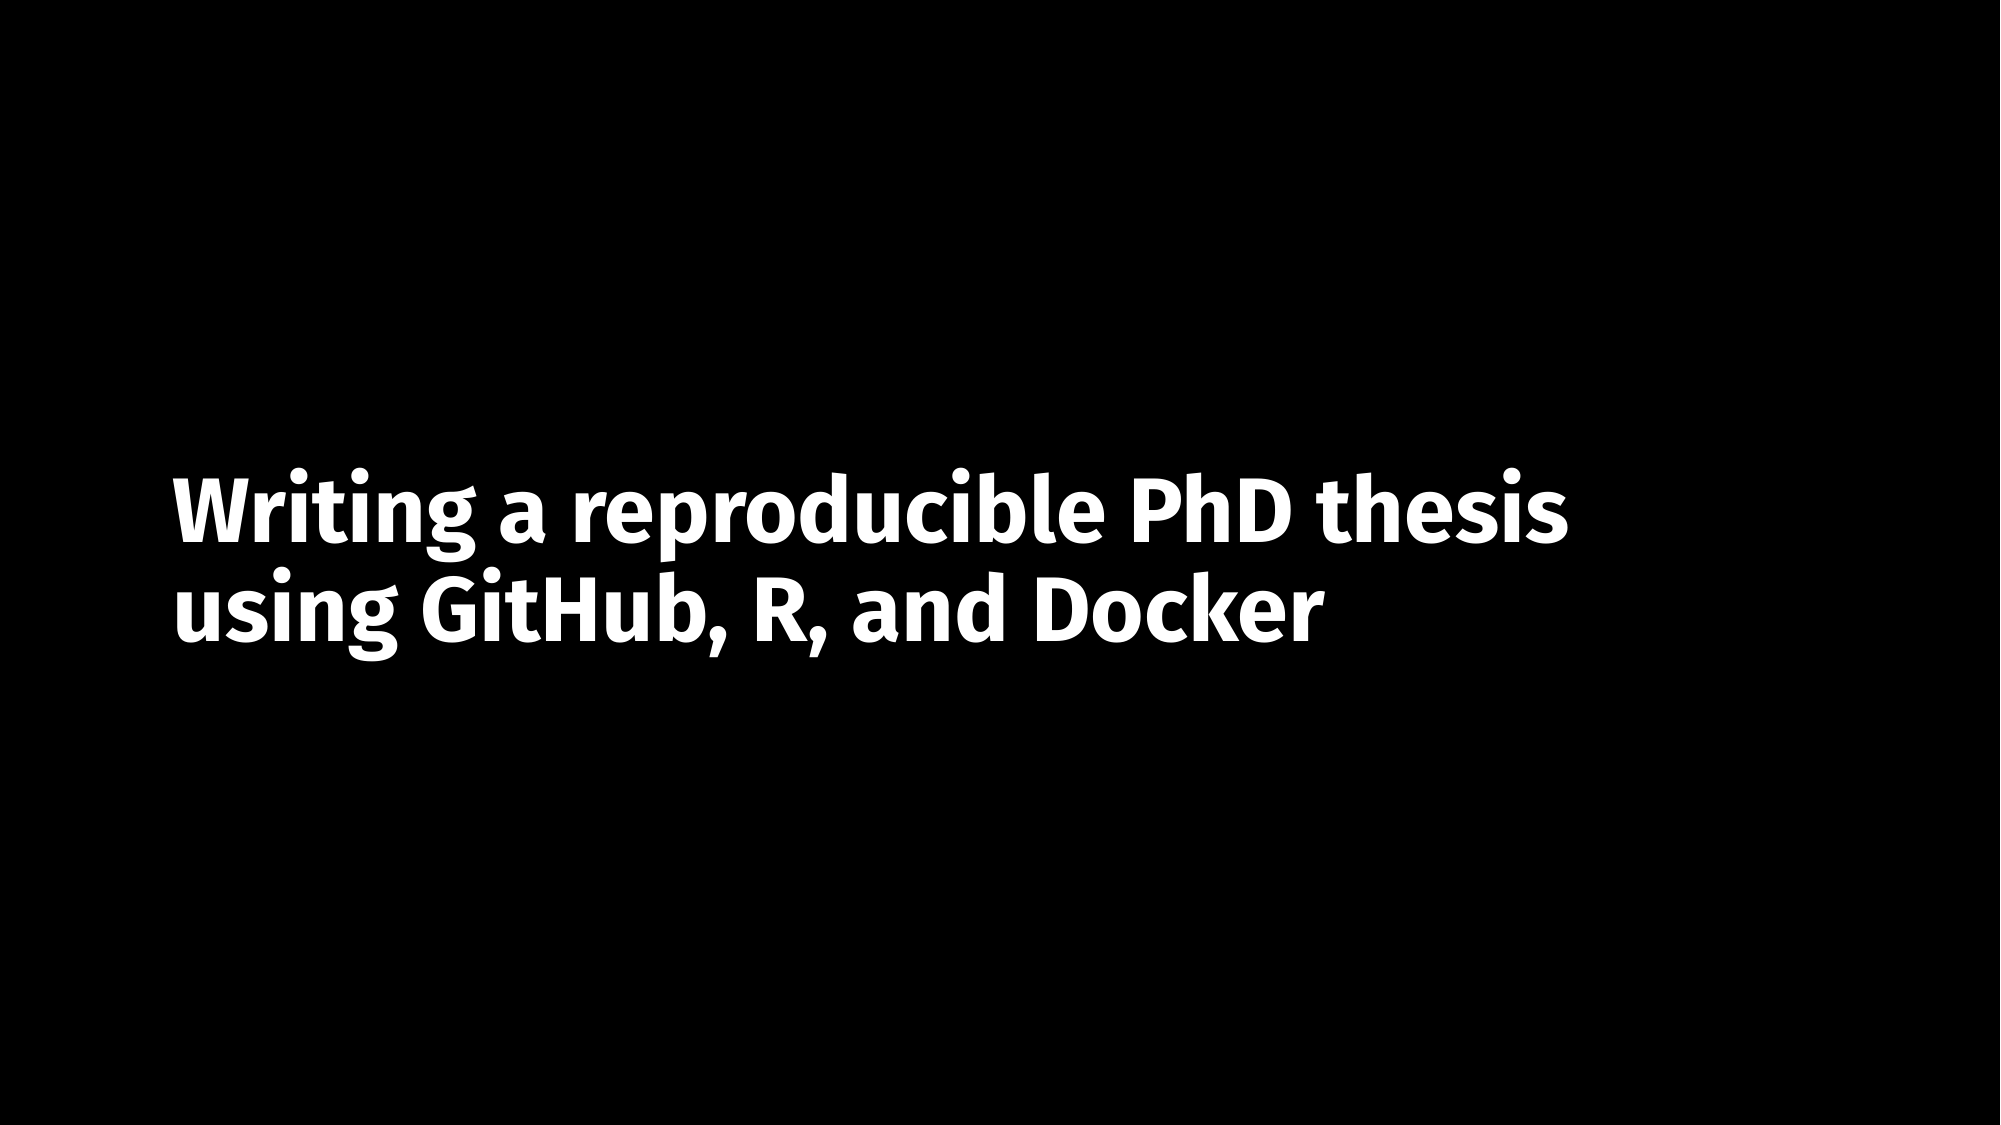

# Writing a reproducible PhD thesis using GitHub, R, and Docker